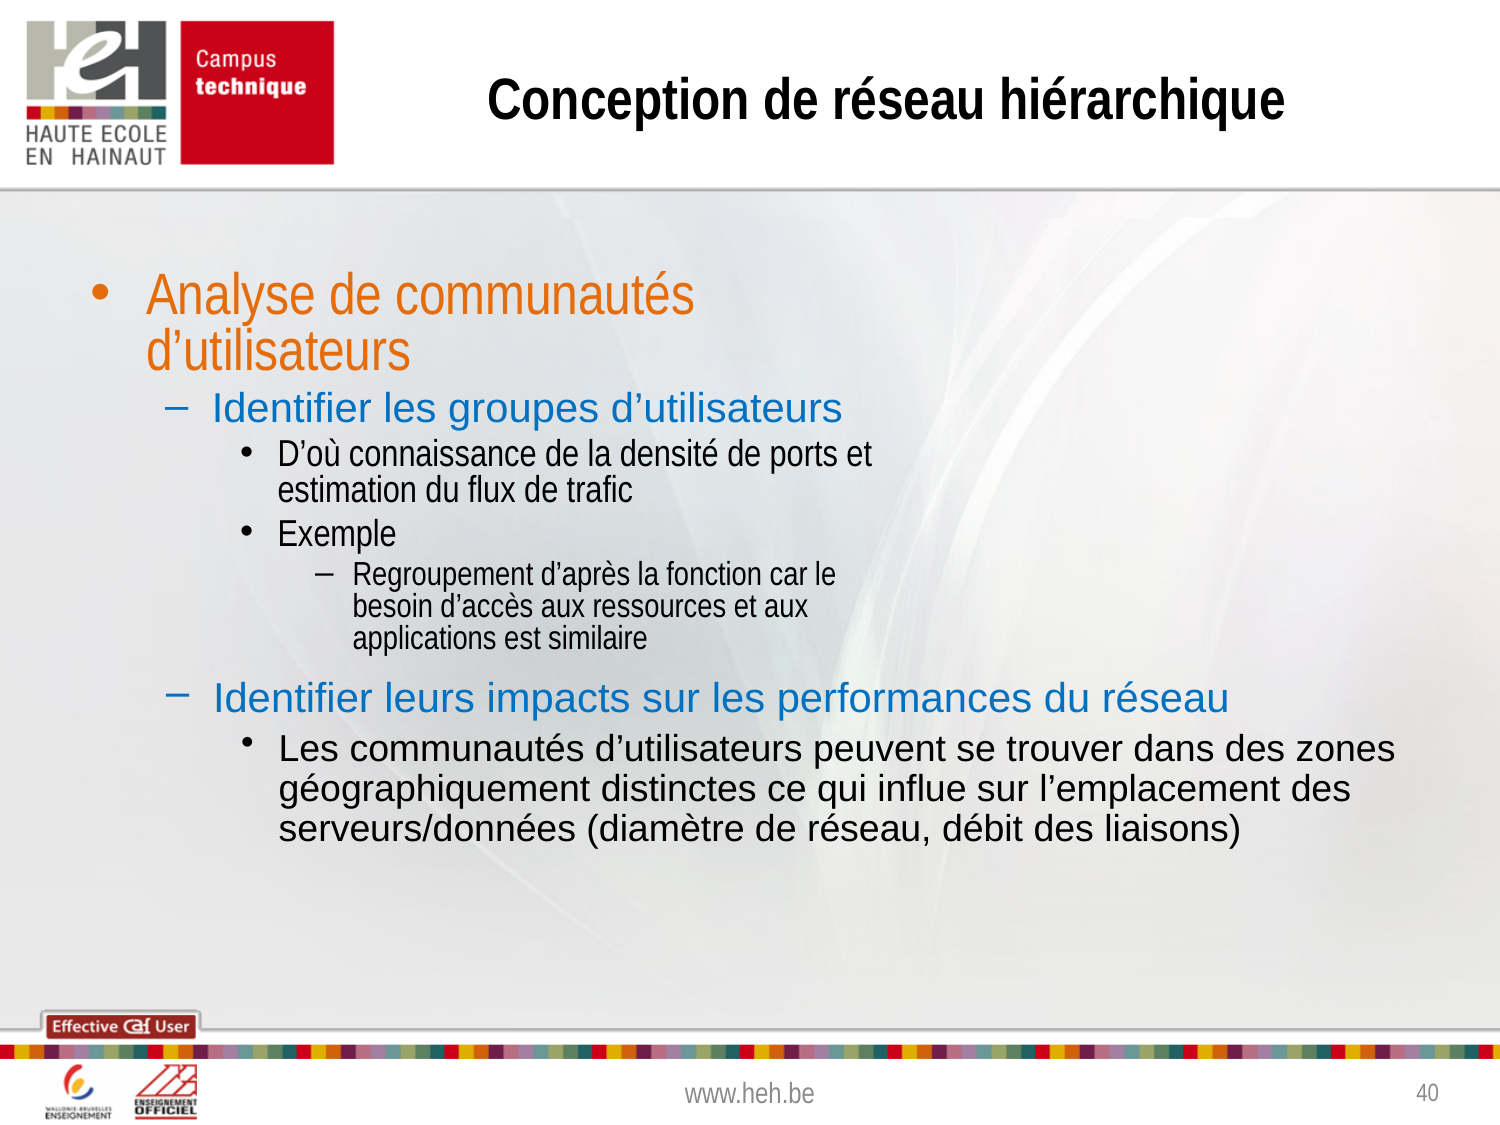

# Conception de réseau hiérarchique
Analyse de communautés d’utilisateurs
Identifier les groupes d’utilisateurs
D’où connaissance de la densité de ports et estimation du flux de trafic
Exemple
Regroupement d’après la fonction car le besoin d’accès aux ressources et aux applications est similaire
Identifier leurs impacts sur les performances du réseau
Les communautés d’utilisateurs peuvent se trouver dans des zones géographiquement distinctes ce qui influe sur l’emplacement des serveurs/données (diamètre de réseau, débit des liaisons)
www.heh.be
40